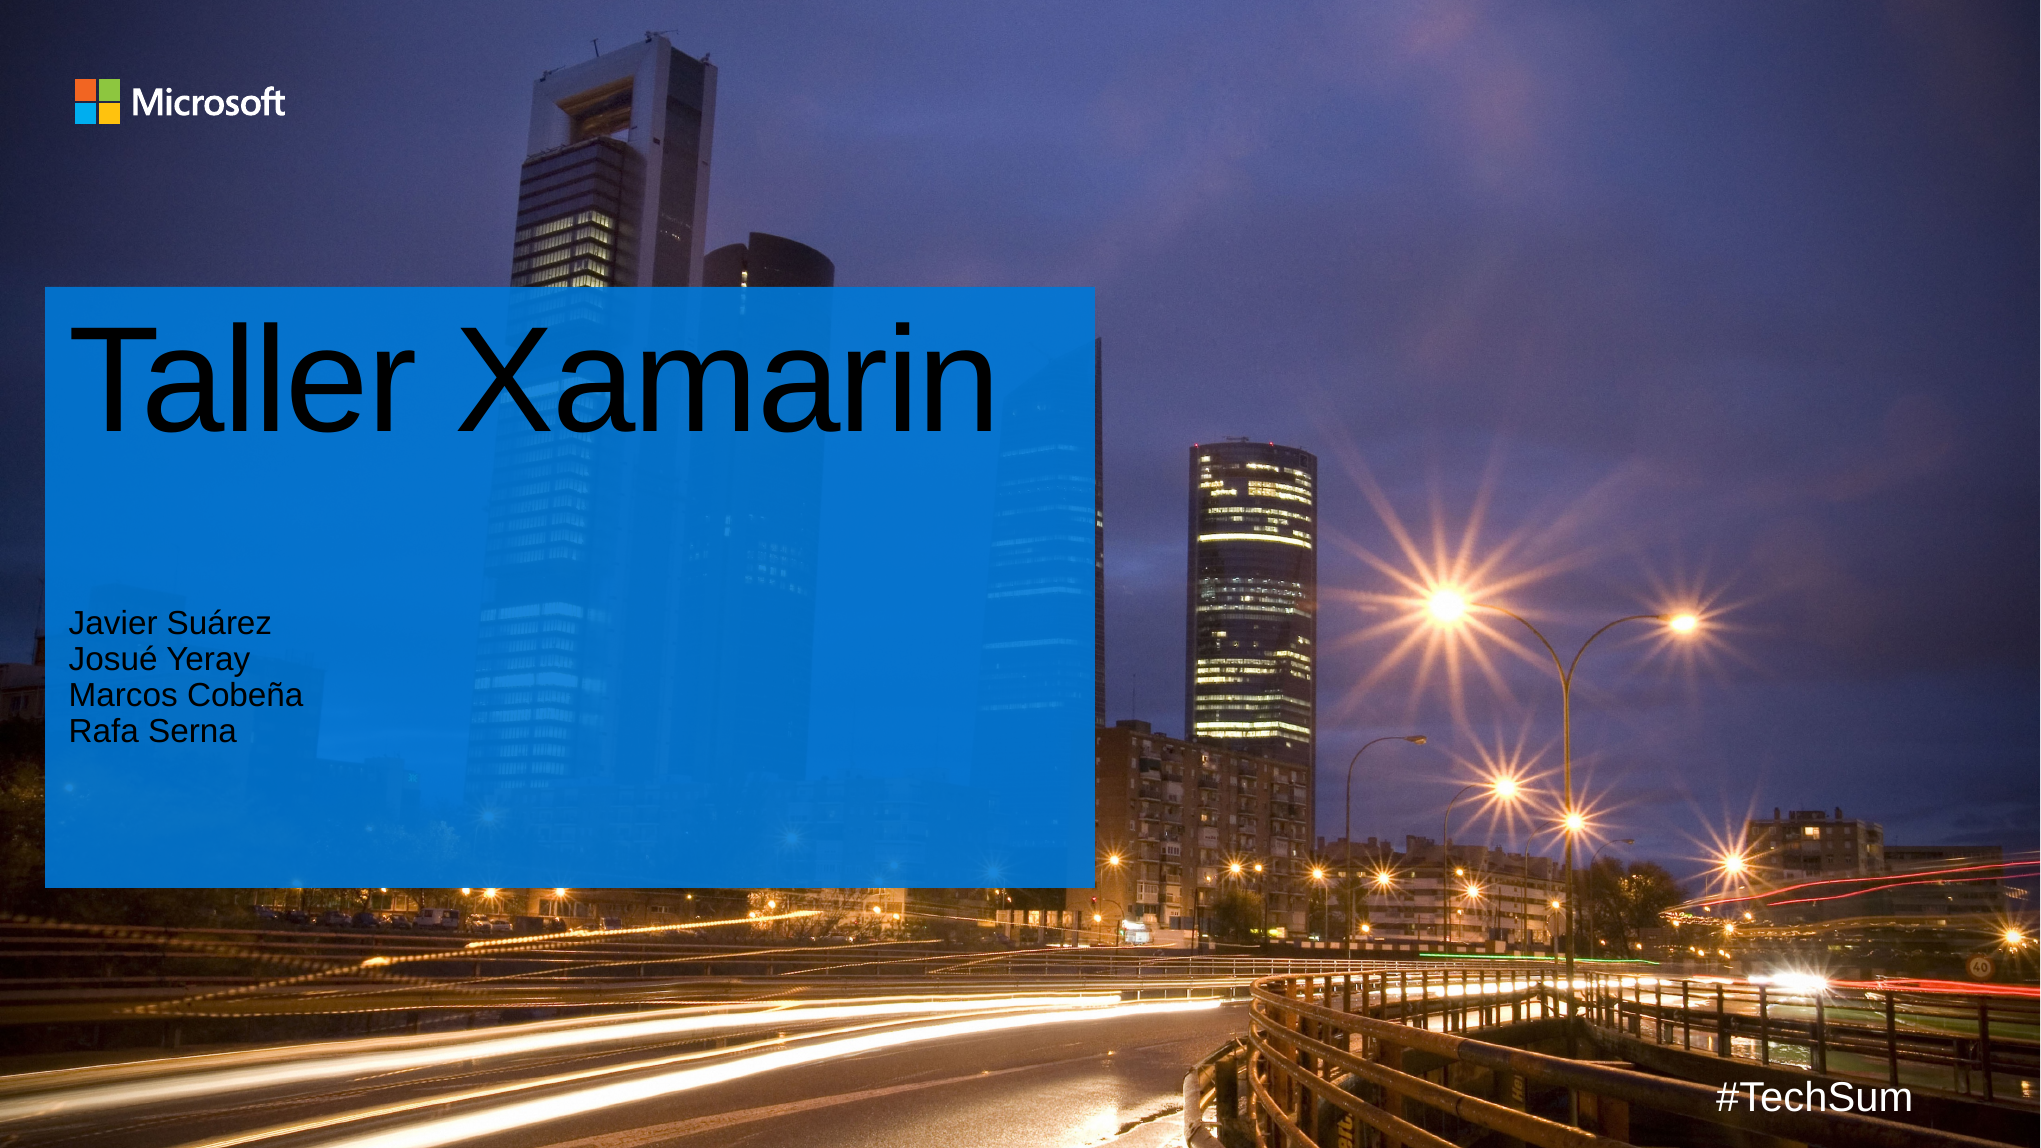

# Taller Xamarin
Javier Suárez
Josué Yeray
Marcos Cobeña
Rafa Serna